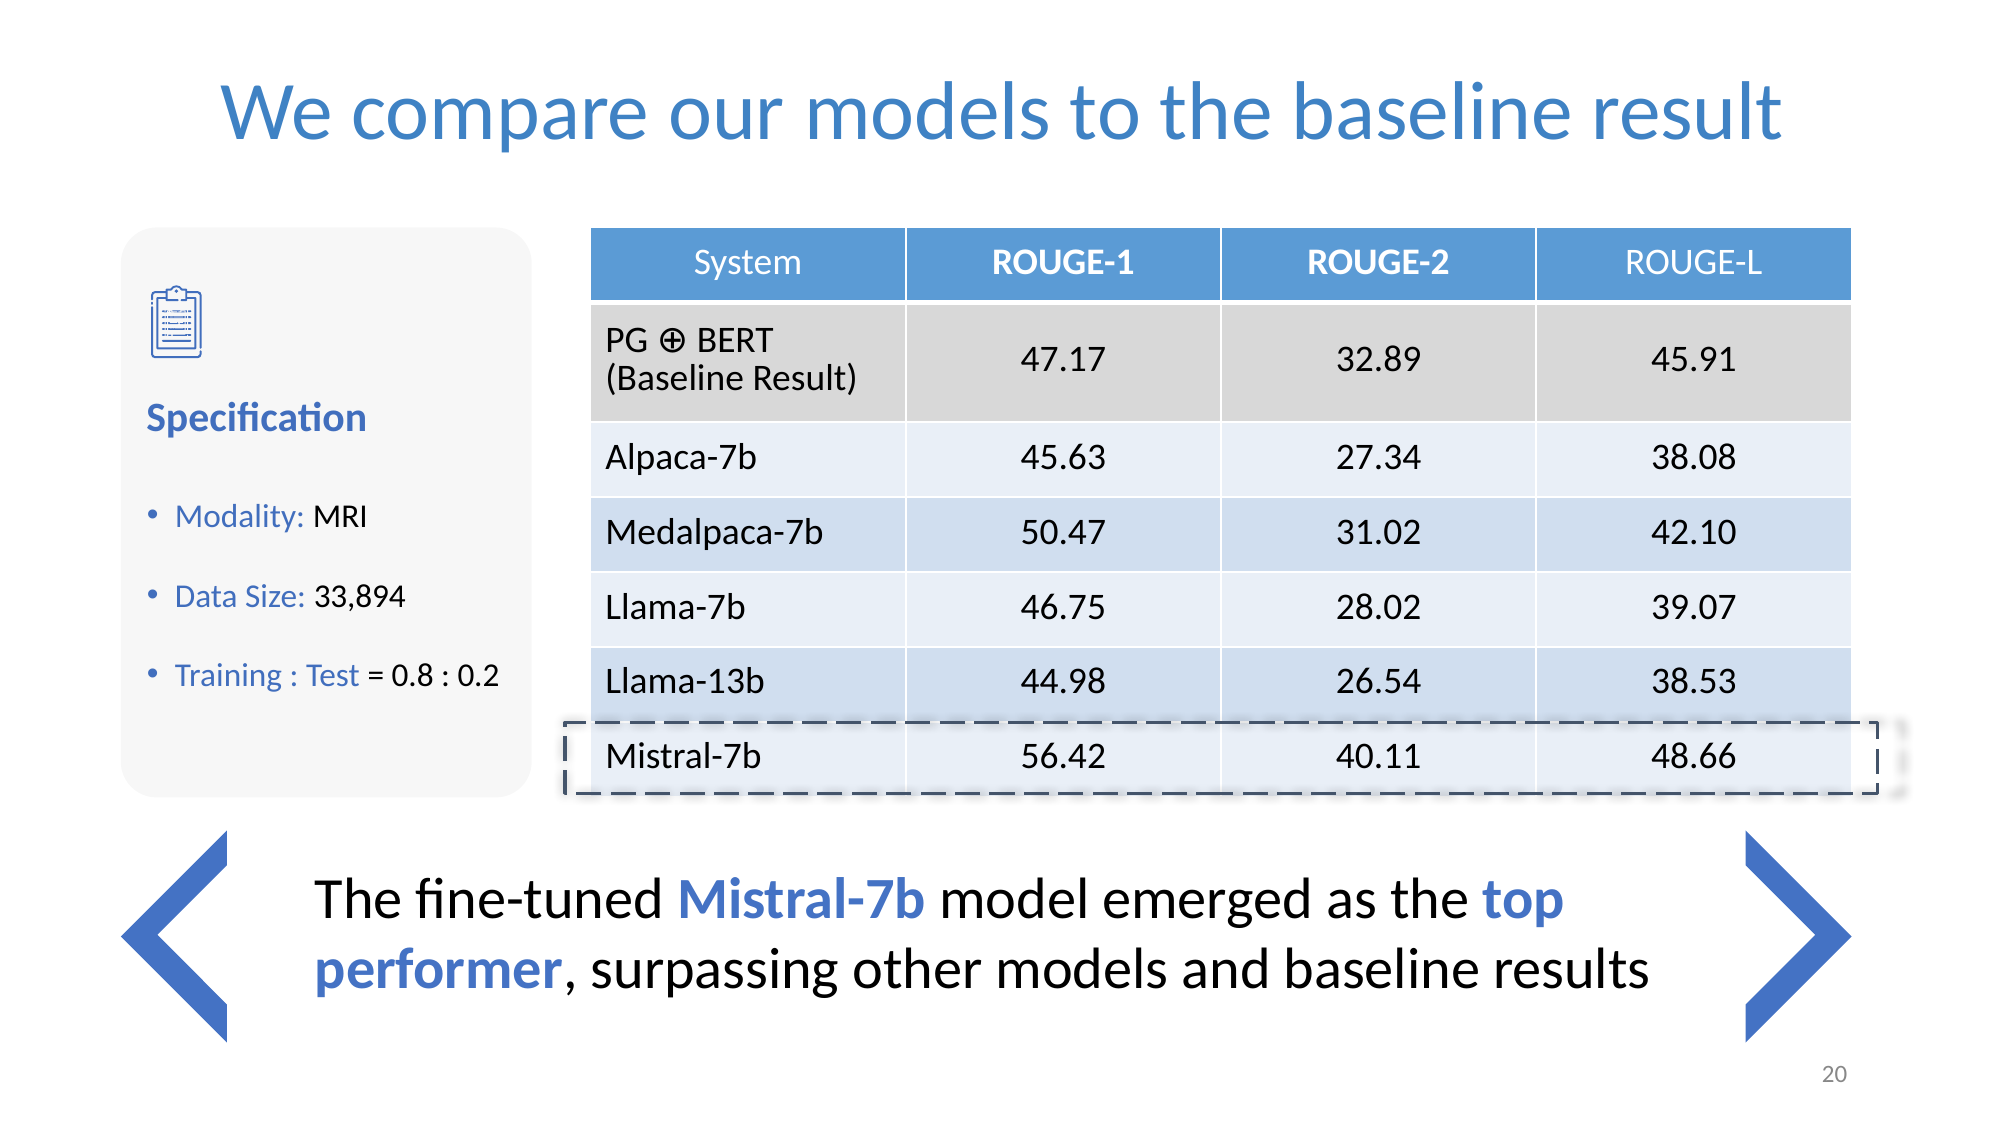

We compare our models to the baseline result

| System | ROUGE-1 | ROUGE-2 | ROUGE-L |
| --- | --- | --- | --- |
| PG ⊕ BERT (Baseline Result) | 47.17 | 32.89 | 45.91 |
| Alpaca-7b | 45.63 | 27.34 | 38.08 |
| Medalpaca-7b | 50.47 | 31.02 | 42.10 |
| Llama-7b | 46.75 | 28.02 | 39.07 |
| Llama-13b | 44.98 | 26.54 | 38.53 |
| Mistral-7b | 56.42 | 40.11 | 48.66 |

Specification
Modality: MRI
Data Size: 33,894
Training : Test = 0.8 : 0.2

The fine-tuned Mistral-7b model emerged as the top performer, surpassing other models and baseline results

20